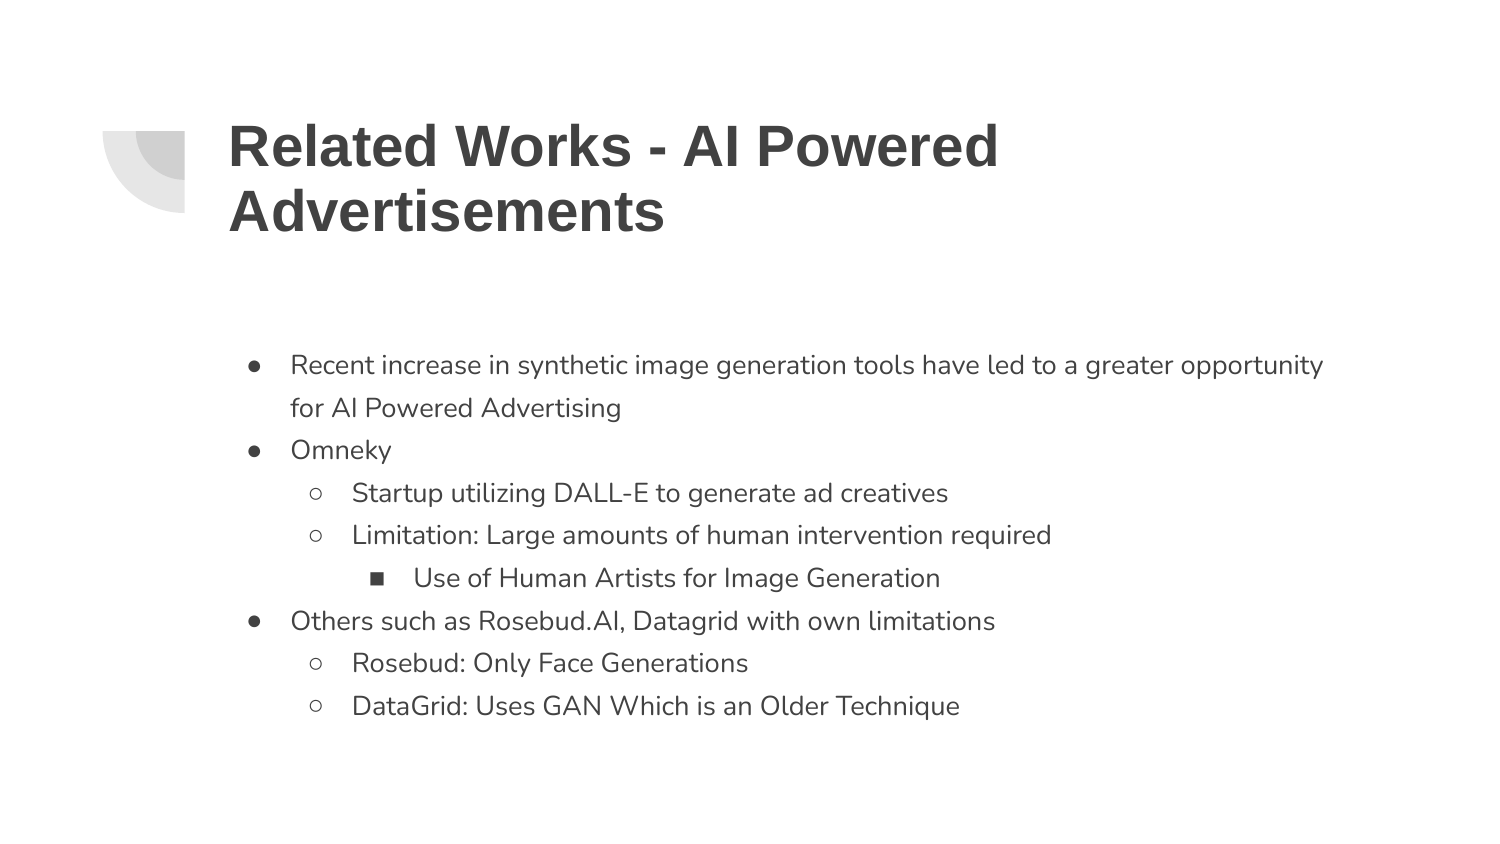

# Related Works - AI Powered Advertisements
Recent increase in synthetic image generation tools have led to a greater opportunity for AI Powered Advertising
Omneky
Startup utilizing DALL-E to generate ad creatives
Limitation: Large amounts of human intervention required
Use of Human Artists for Image Generation
Others such as Rosebud.AI, Datagrid with own limitations
Rosebud: Only Face Generations
DataGrid: Uses GAN Which is an Older Technique